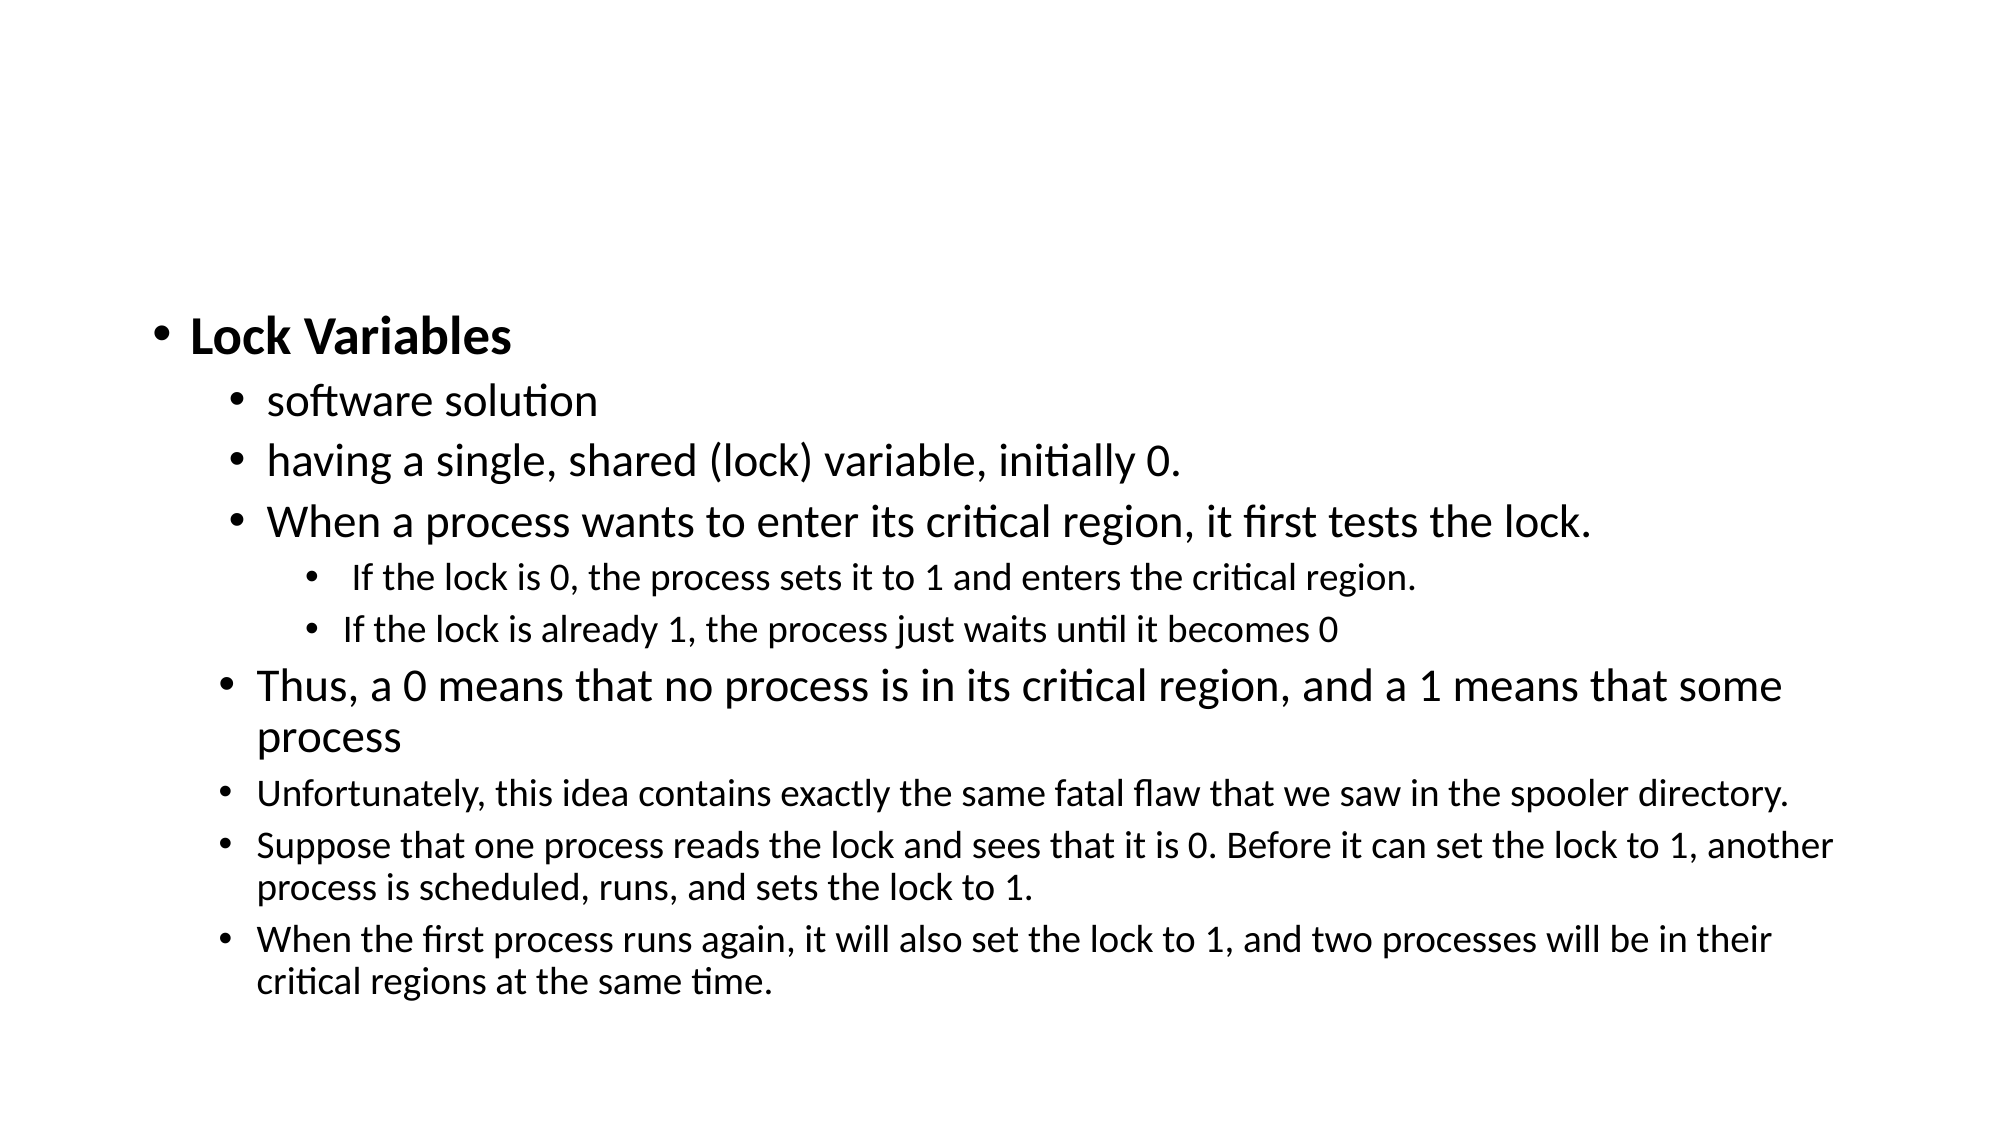

#
Lock Variables
software solution
having a single, shared (lock) variable, initially 0.
When a process wants to enter its critical region, it first tests the lock.
 If the lock is 0, the process sets it to 1 and enters the critical region.
If the lock is already 1, the process just waits until it becomes 0
Thus, a 0 means that no process is in its critical region, and a 1 means that some process
Unfortunately, this idea contains exactly the same fatal flaw that we saw in the spooler directory.
Suppose that one process reads the lock and sees that it is 0. Before it can set the lock to 1, another process is scheduled, runs, and sets the lock to 1.
When the first process runs again, it will also set the lock to 1, and two processes will be in their critical regions at the same time.